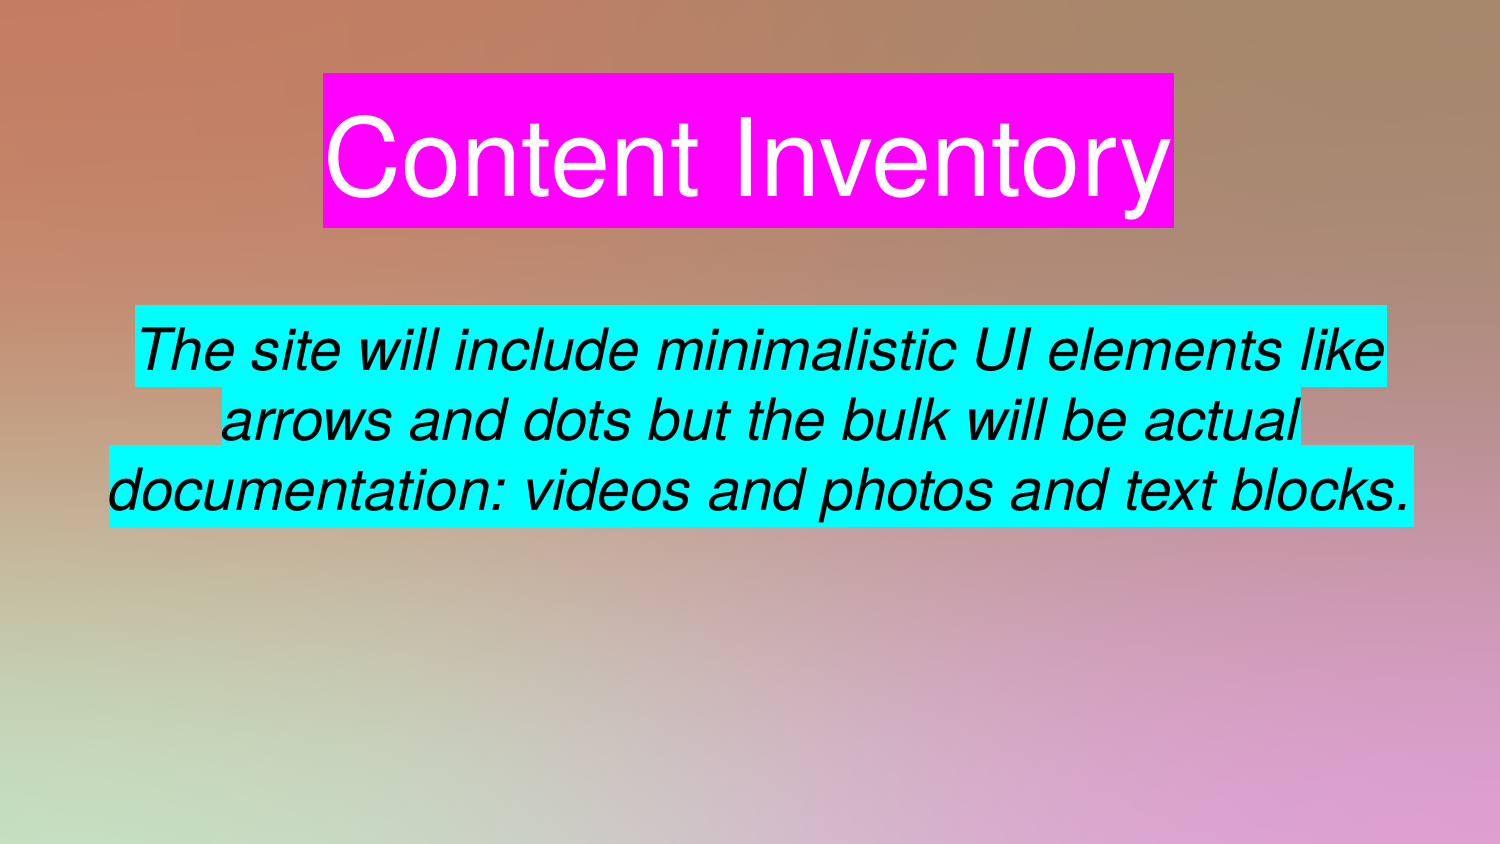

# Content Inventory
The site will include minimalistic UI elements like arrows and dots but the bulk will be actual documentation: videos and photos and text blocks.